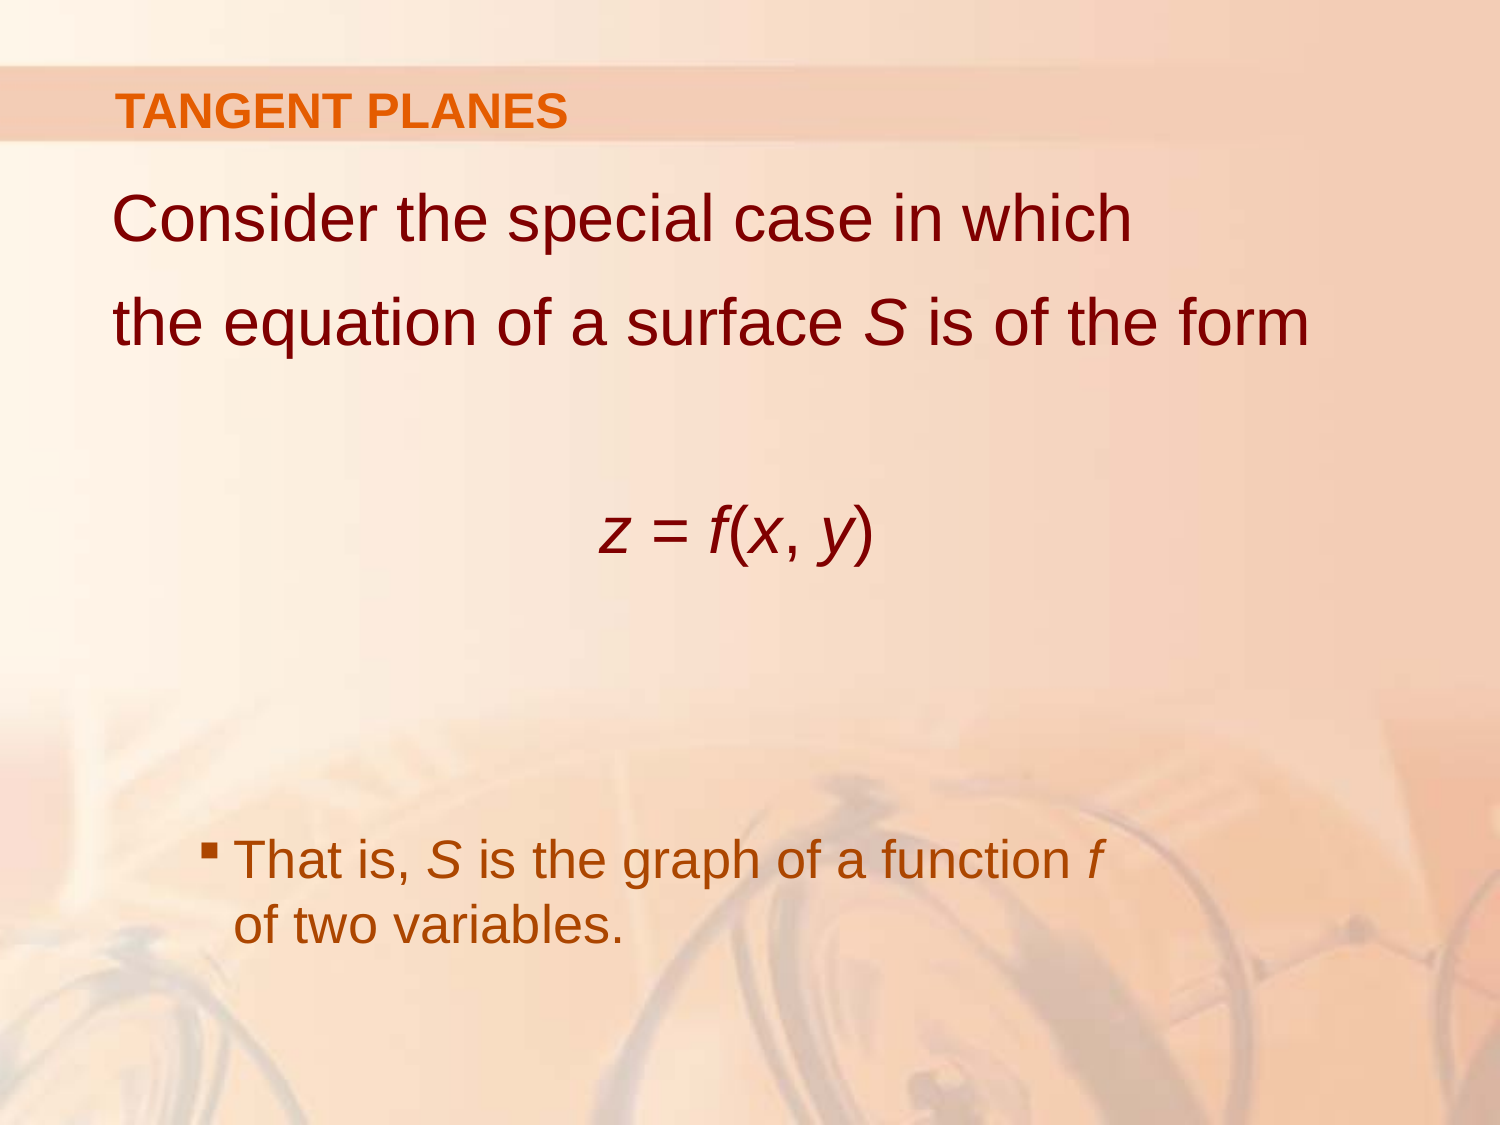

# TANGENT PLANES
Consider the special case in which
the equation of a surface S is of the form
			  z = f(x, y)

That is, S is the graph of a function f
of two variables.